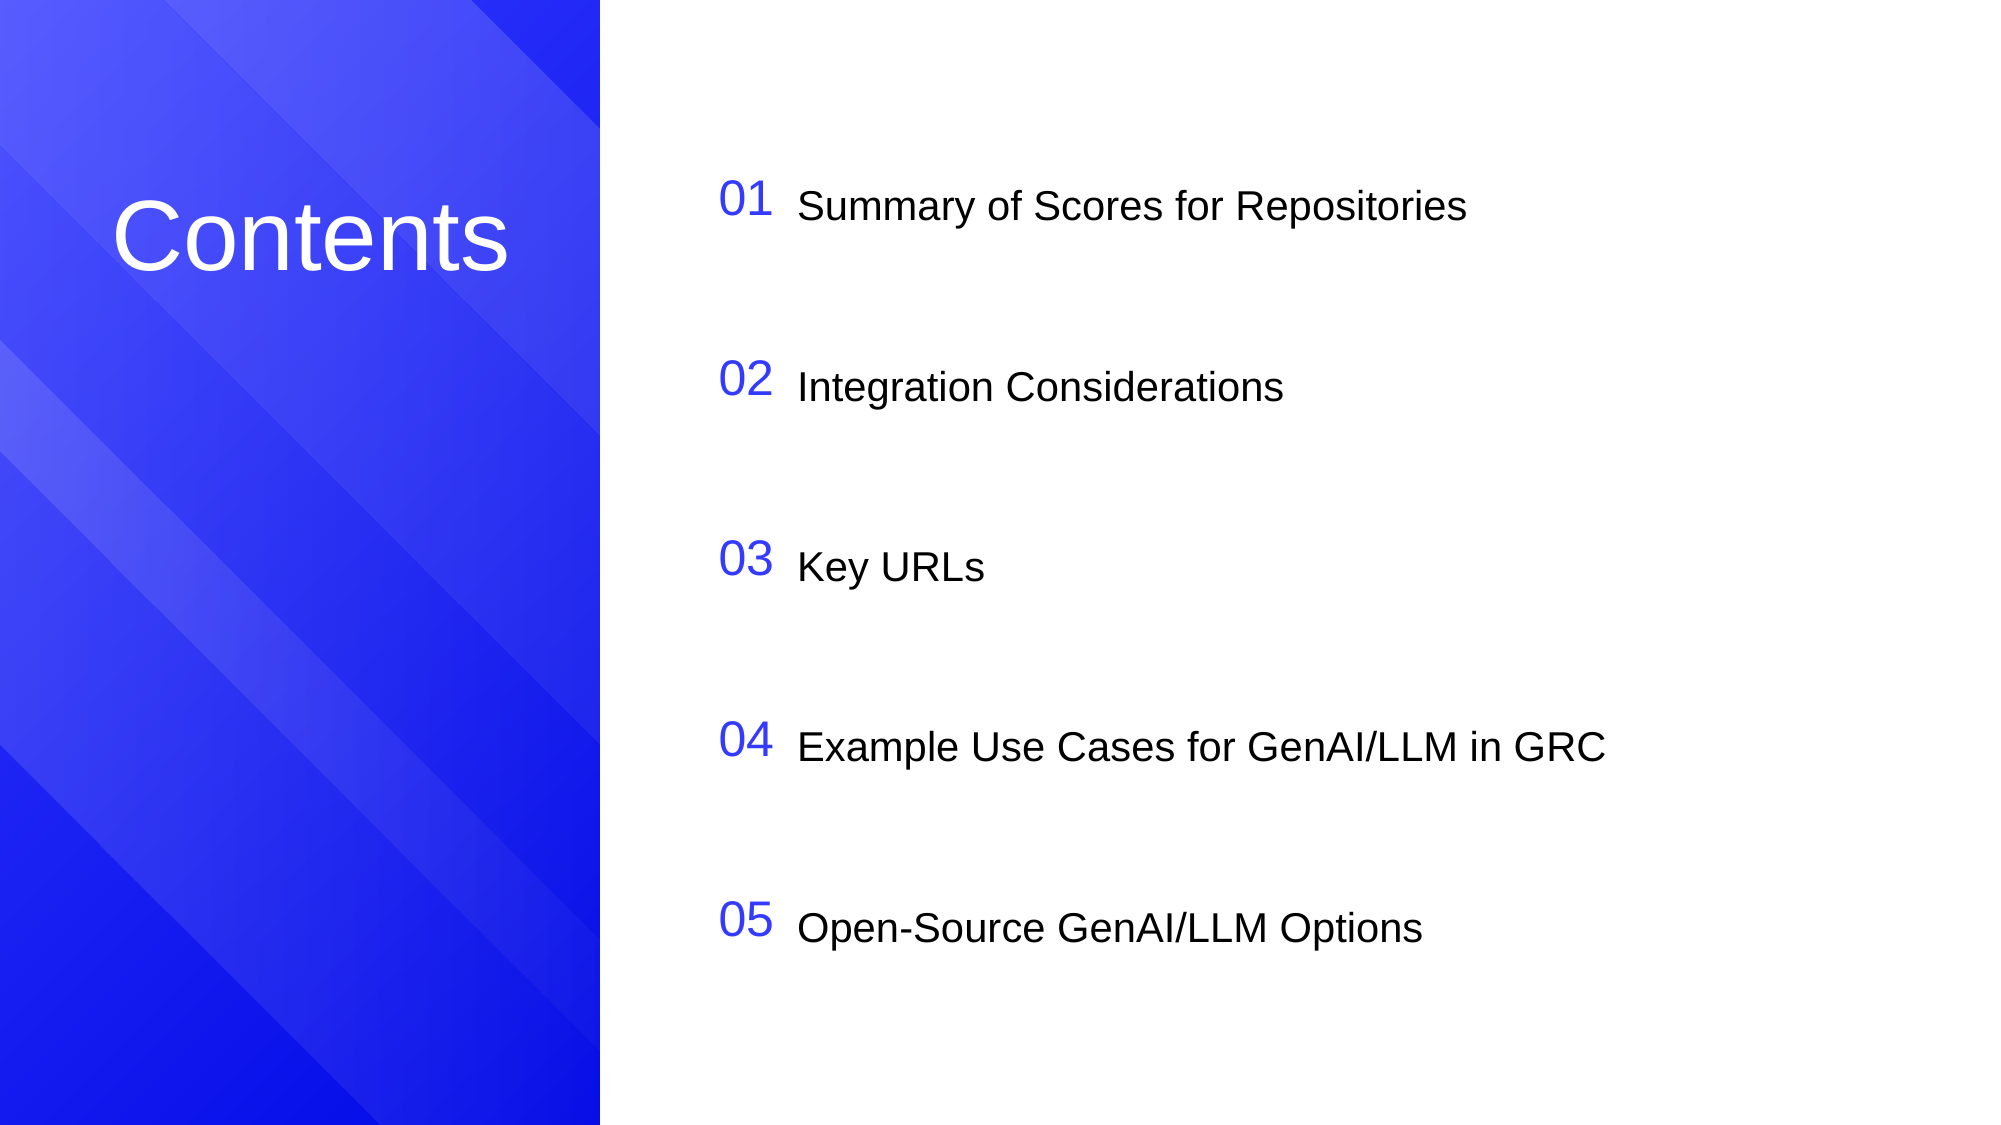

Summary of Scores for Repositories
01
Contents
Integration Considerations
02
Key URLs
03
Example Use Cases for GenAI/LLM in GRC
04
Open-Source GenAI/LLM Options
05